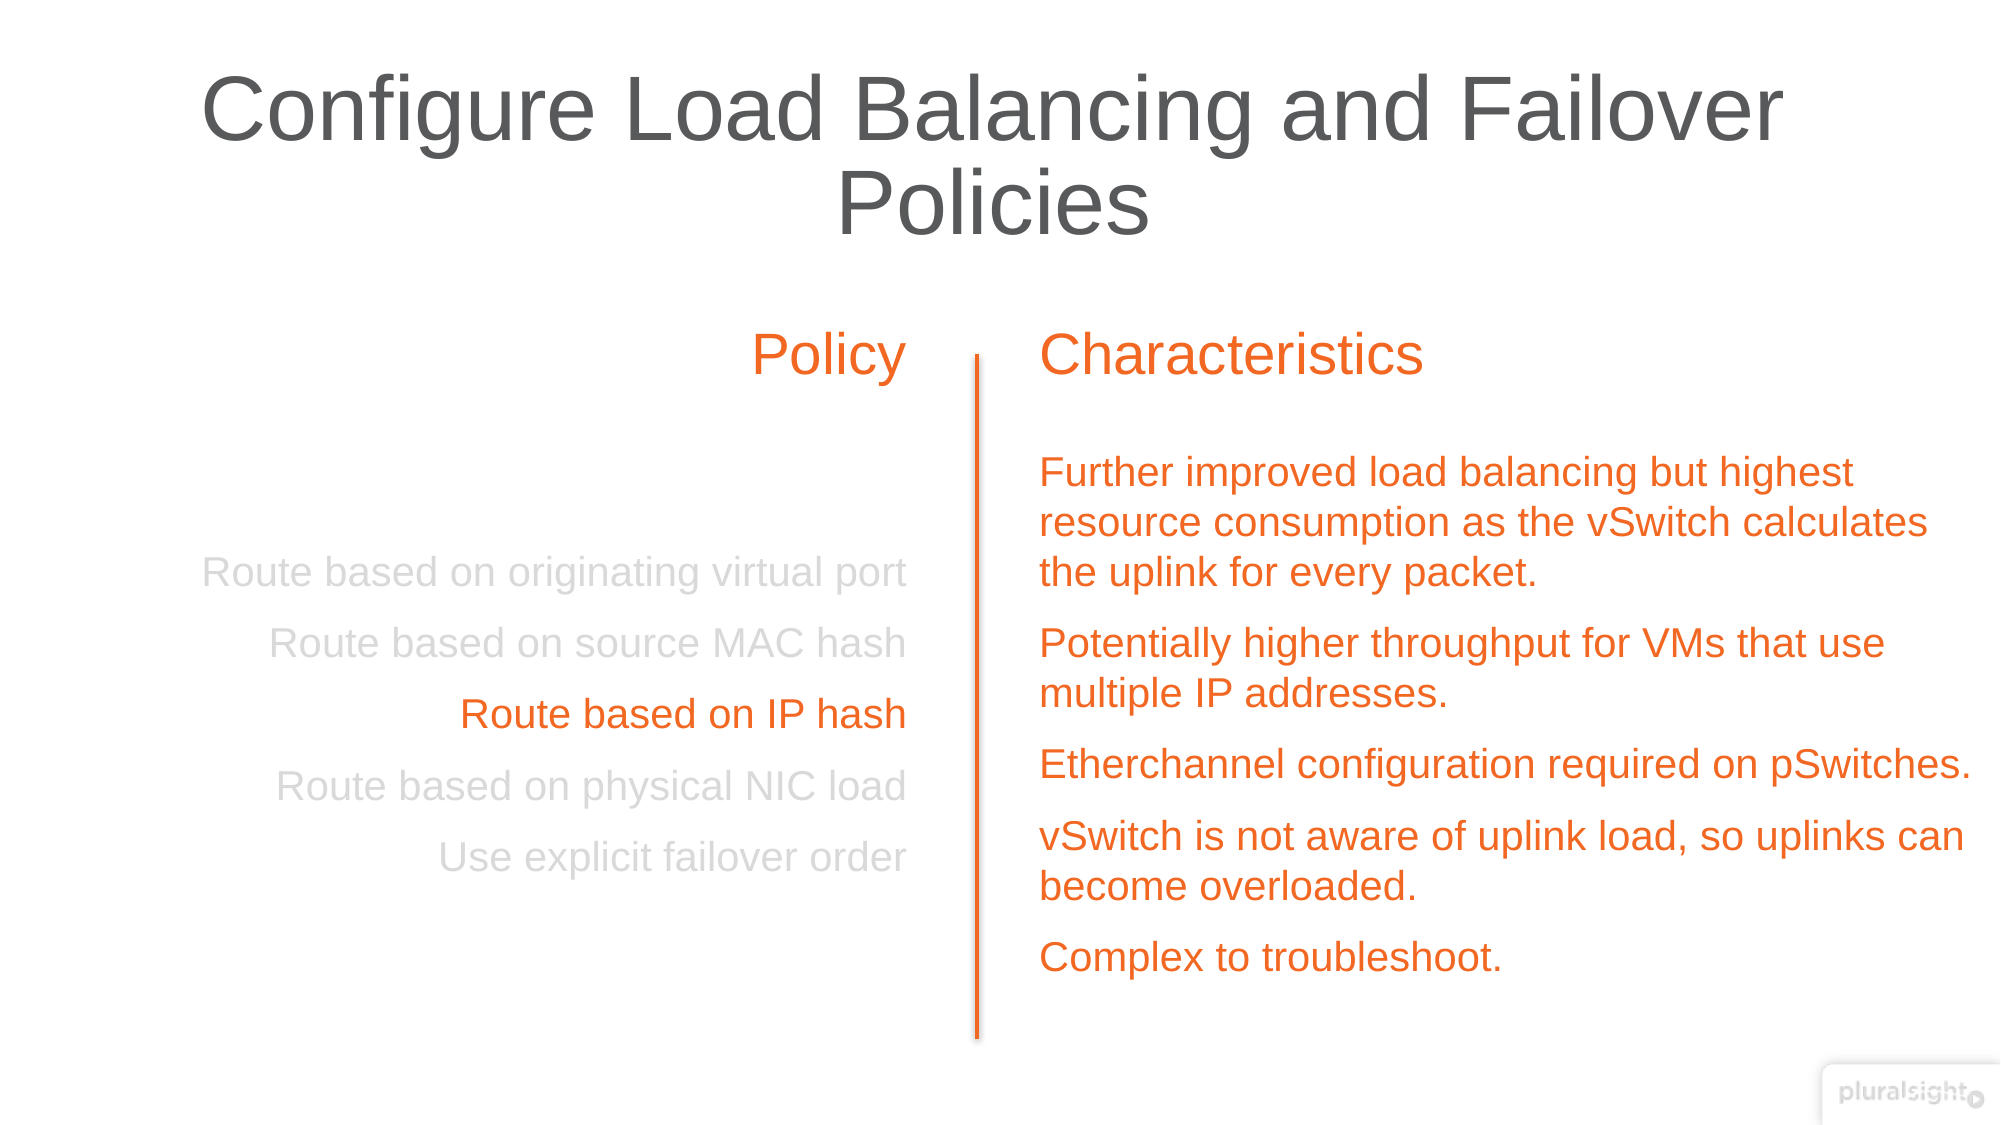

# Configure Load Balancing and Failover Policies
Policy
Characteristics
Route based on originating virtual port
Route based on source MAC hash
Route based on IP hash
Route based on physical NIC load
Use explicit failover order
Further improved load balancing but highest
resource consumption as the vSwitch calculates
the uplink for every packet.
Potentially higher throughput for VMs that use multiple IP addresses.
Etherchannel configuration required on pSwitches.
vSwitch is not aware of uplink load, so uplinks can become overloaded.
Complex to troubleshoot.